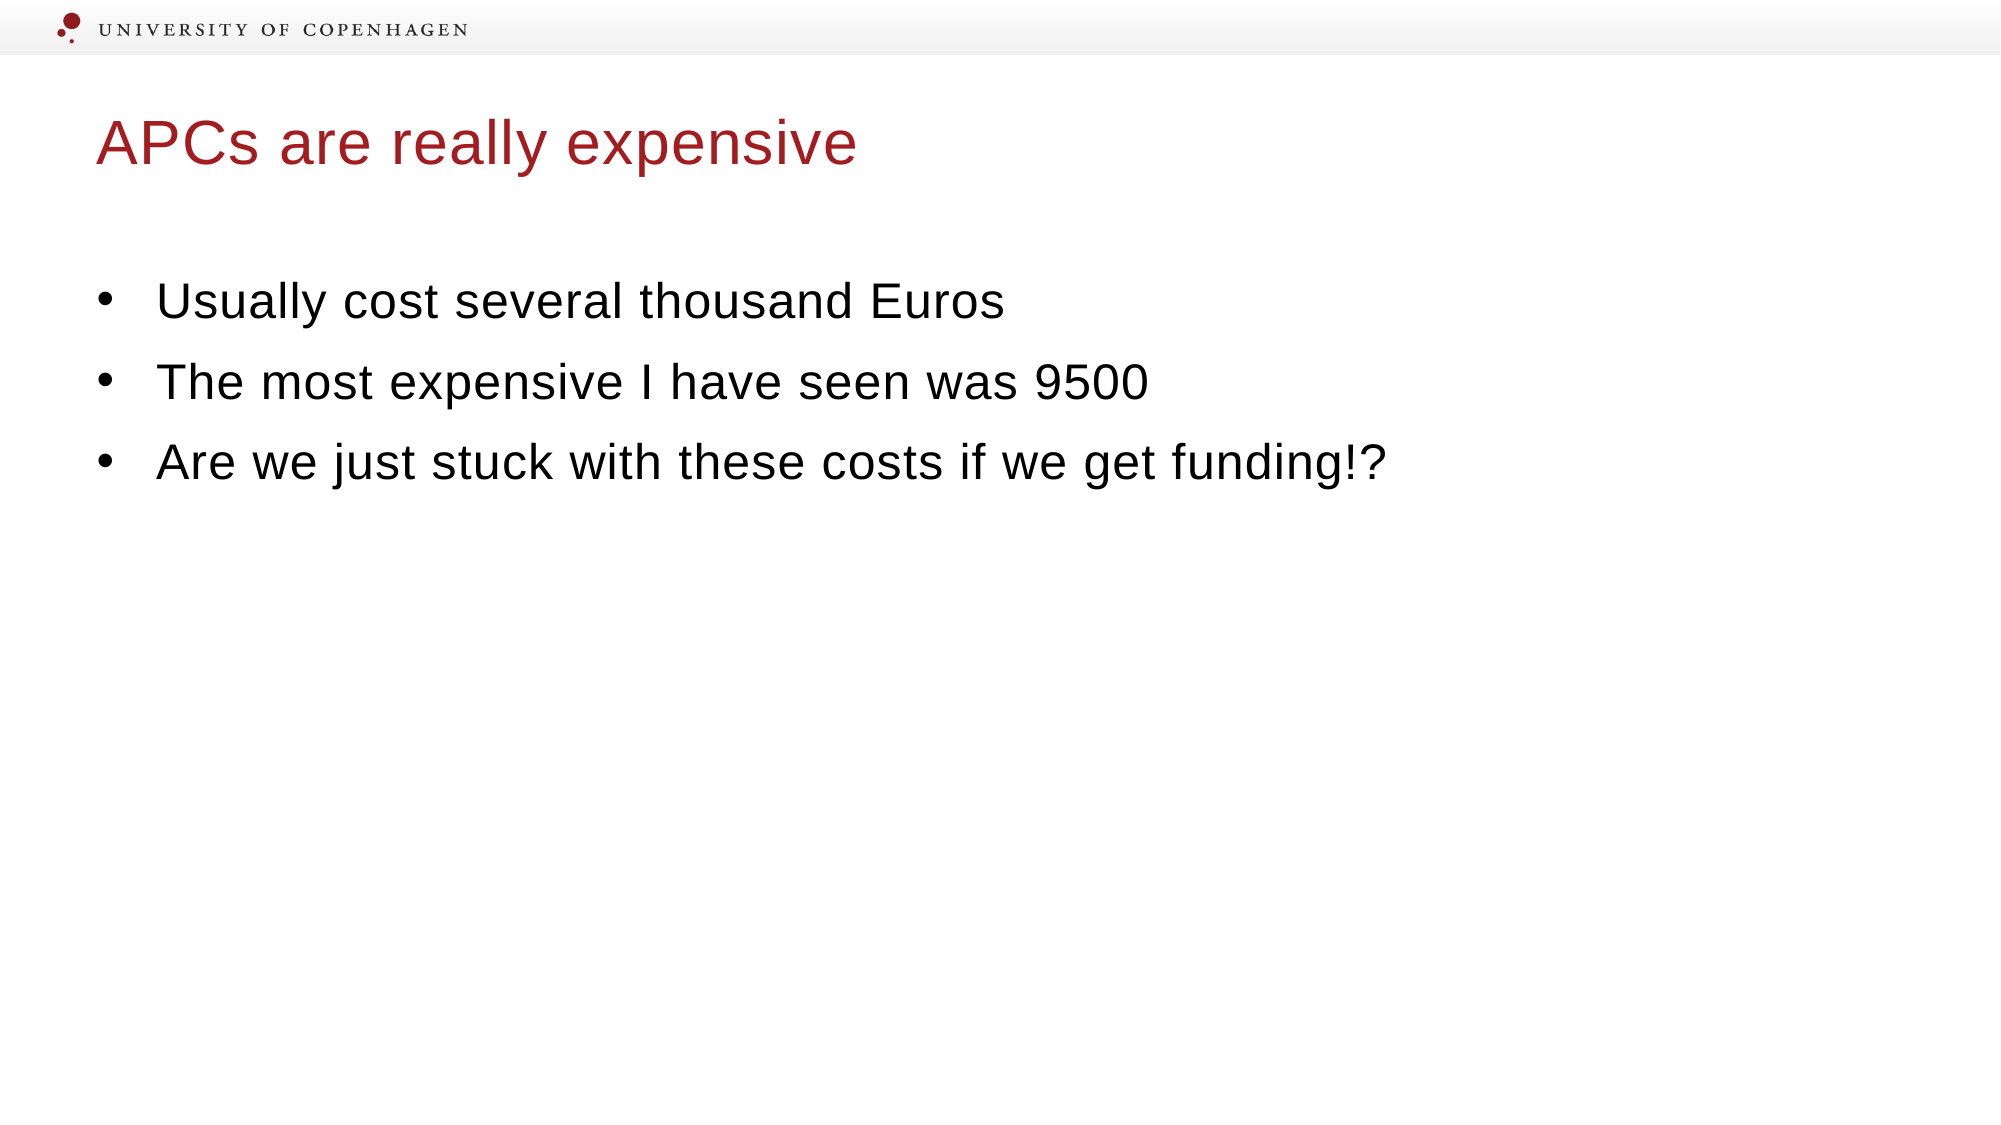

# APCs are really expensive
Usually cost several thousand Euros
The most expensive I have seen was 9500
Are we just stuck with these costs if we get funding!?